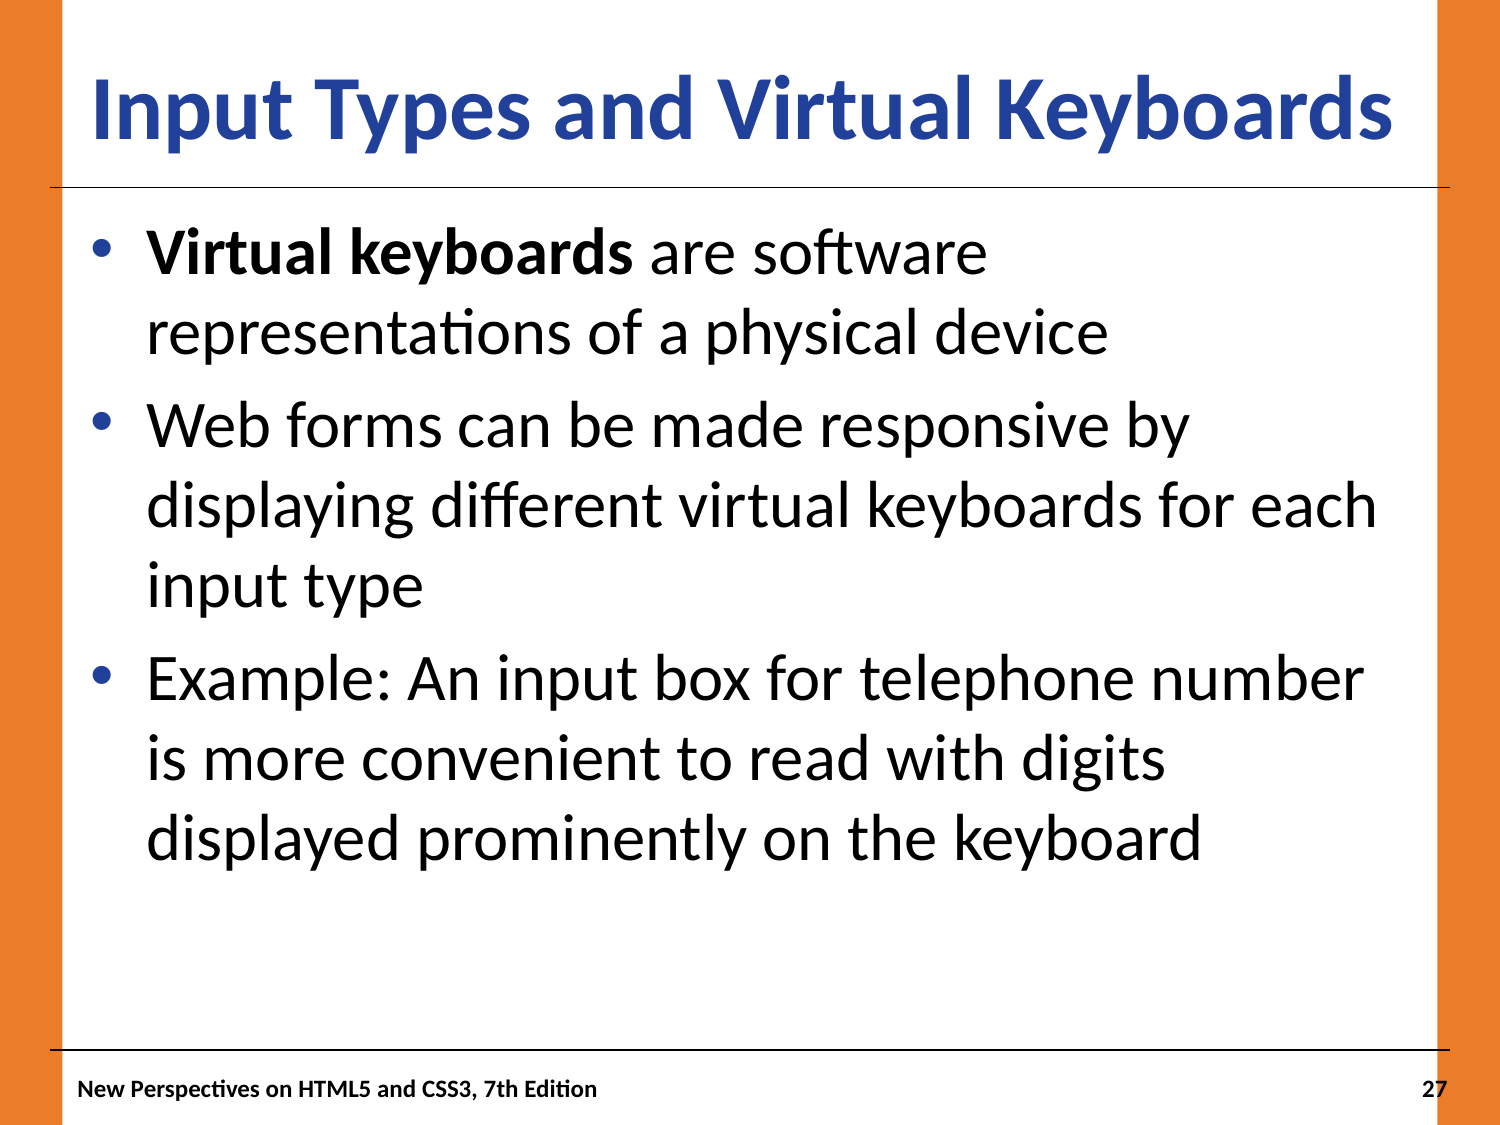

# Input Types and Virtual Keyboards
Virtual keyboards are software representations of a physical device
Web forms can be made responsive by displaying different virtual keyboards for each input type
Example: An input box for telephone number is more convenient to read with digits displayed prominently on the keyboard
New Perspectives on HTML5 and CSS3, 7th Edition
27